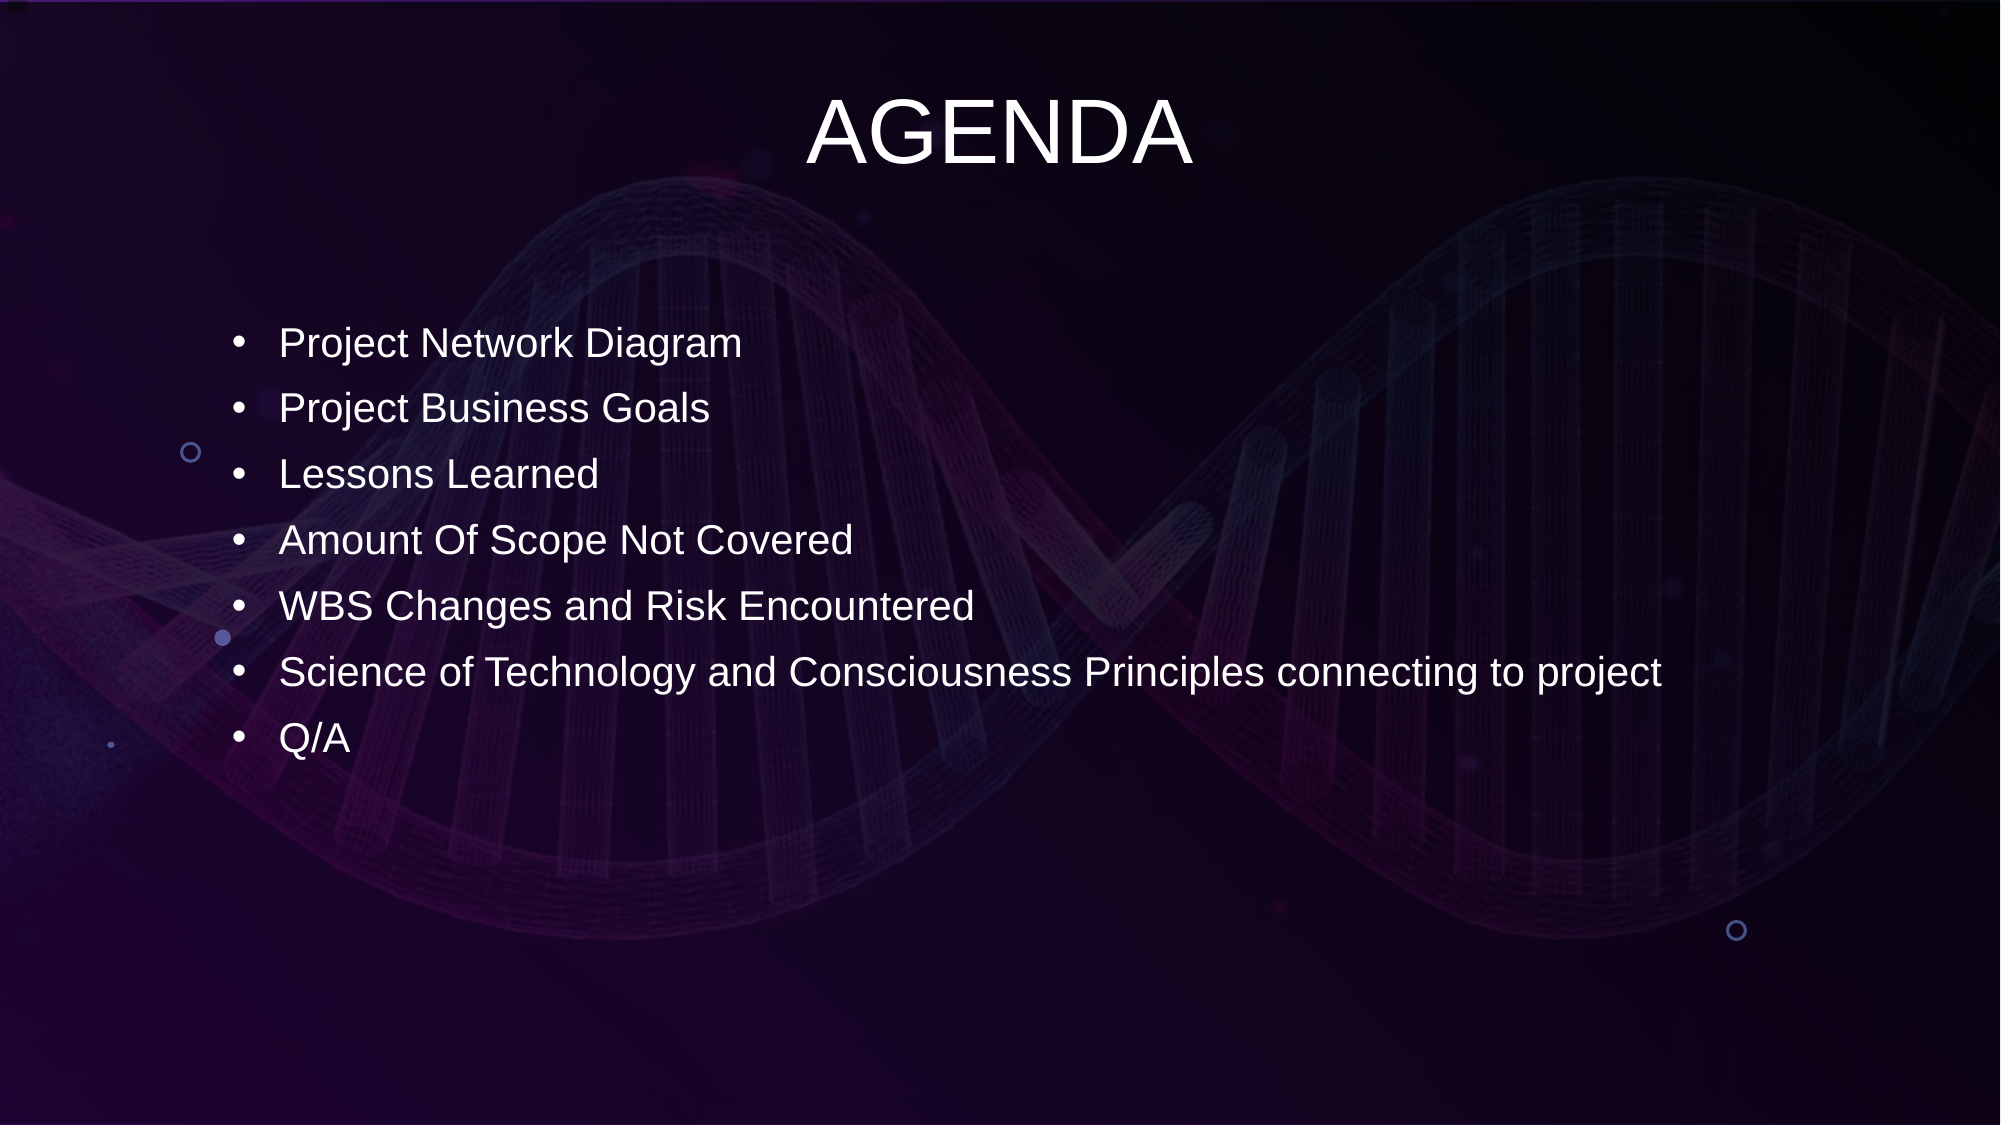

# AGENDA
Project Network Diagram
Project Business Goals
Lessons Learned
Amount Of Scope Not Covered
WBS Changes and Risk Encountered
Science of Technology and Consciousness Principles connecting to project
Q/A